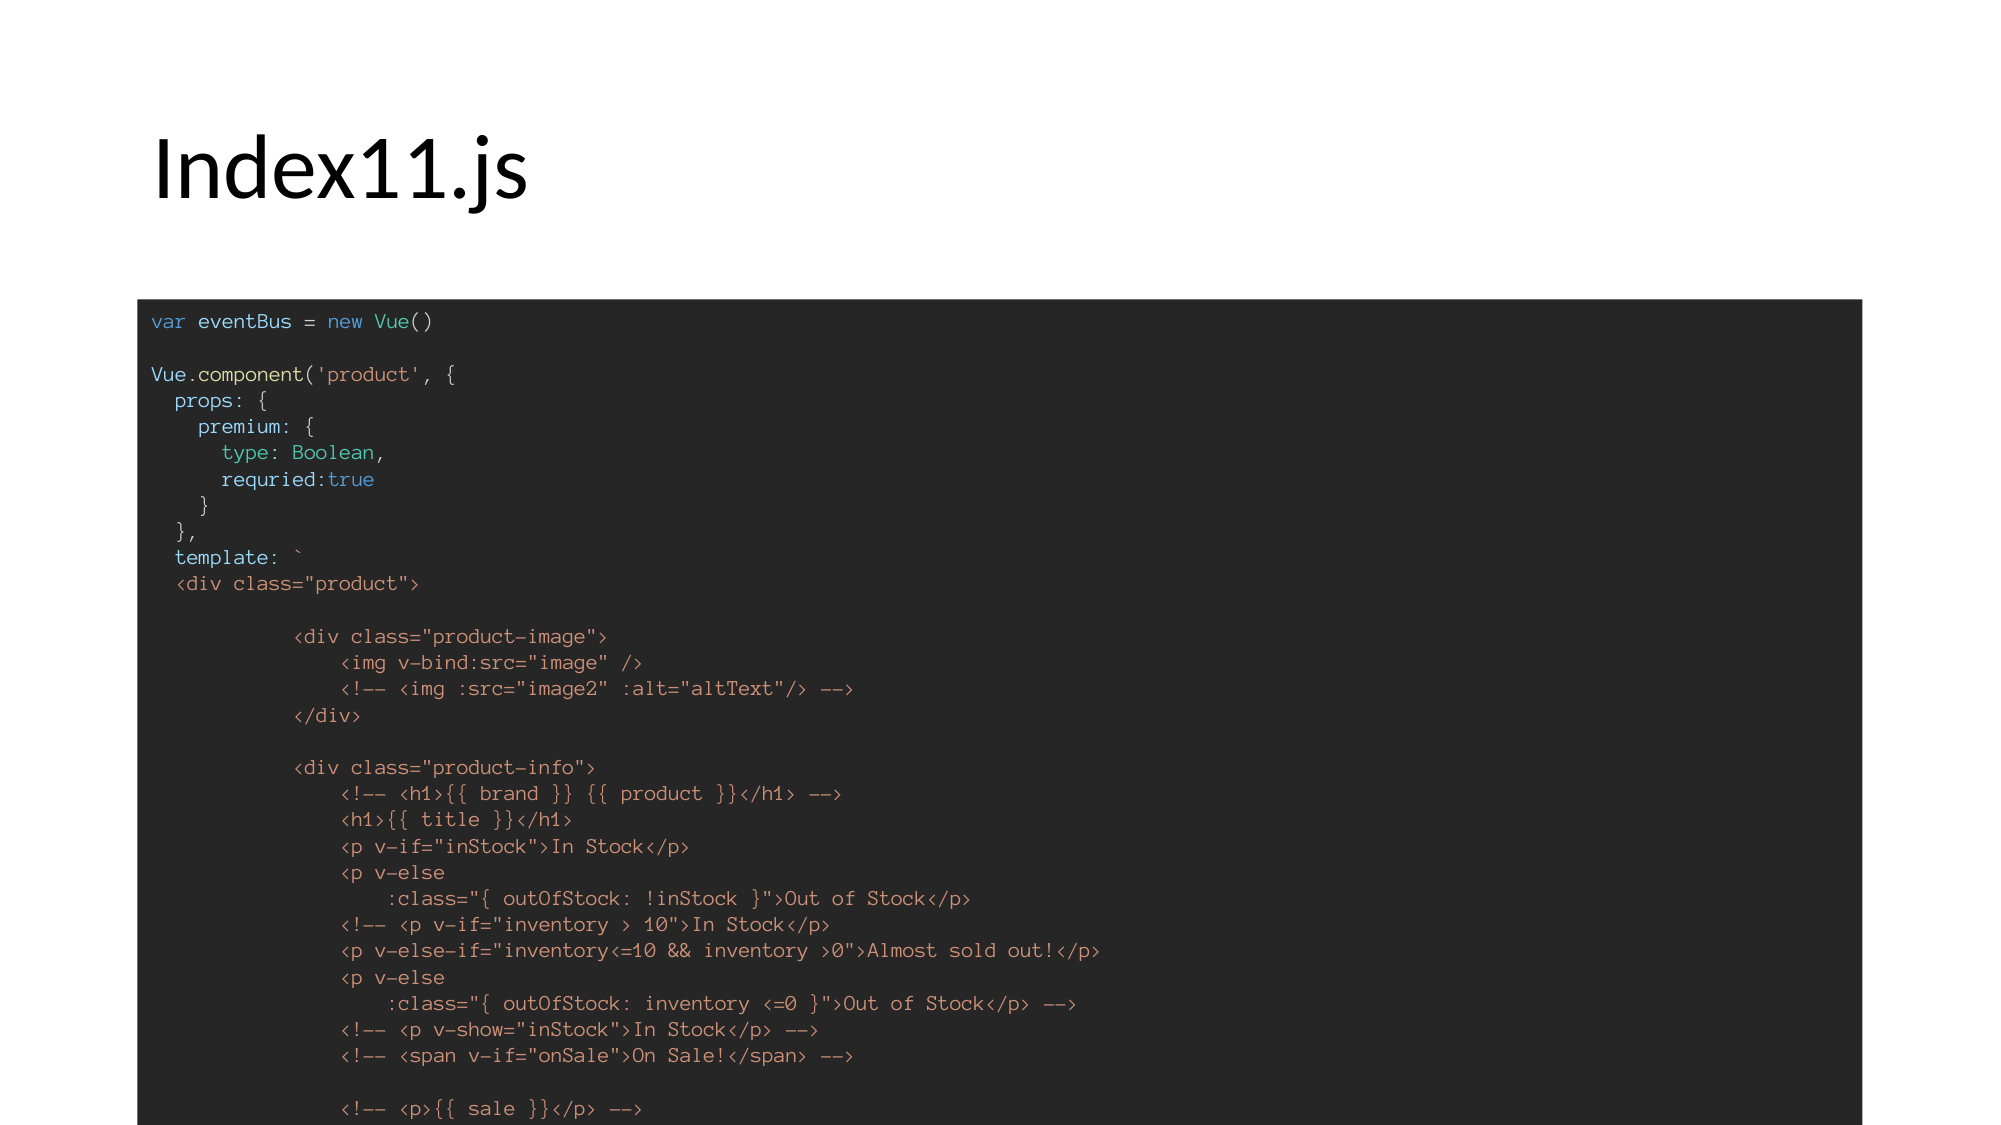

# Index11.js

var eventBus = new Vue()
Vue.component('product', {
  props: {
    premium: {
      type: Boolean,
      requried:true
    }
  },
  template: `
  <div class="product">

            <div class="product-image">
                <img v-bind:src="image" />
                <!-- <img :src="image2" :alt="altText"/> -->
            </div>

            <div class="product-info">
                <!-- <h1>{{ brand }} {{ product }}</h1> -->
                <h1>{{ title }}</h1>
                <p v-if="inStock">In Stock</p>
                <p v-else
                    :class="{ outOfStock: !inStock }">Out of Stock</p>
                <!-- <p v-if="inventory > 10">In Stock</p>
                <p v-else-if="inventory<=10 && inventory >0">Almost sold out!</p>
                <p v-else
                    :class="{ outOfStock: inventory <=0 }">Out of Stock</p> -->
                <!-- <p v-show="inStock">In Stock</p> -->
                <!-- <span v-if="onSale">On Sale!</span> -->
                <!-- <p>{{ sale }}</p> -->
                <p>Shipping: {{ shipping }}</p>
                <ul>
                    <li v-for="detail in details">{{ detail }}</li>
                </ul>
                <!-- <div v-for="variant in variants"  -->
                <div v-for="(variant, index) in variants"
                    :key="variant.variantId"
                    class="color-box"
                    :style="{ backgroundColor: variant.variantColor }"
                    @mouseover="updateProduct(index)">
                    <!-- <p> {{ variant.variantColor }}</p> -->
                    <!-- <p @mouseover="updateProduct(variant.variantImage)"> {{ variant.variantColor }}</p> -->
                </div>
                <!-- <button v-on:click="cart += 1">Add to Cart</button> -->
                <!-- <button v-on:click="addToCart">Add to Cart</button> -->
                <button v-on:click="addToCart"
                        :disabled="!inStock"
                        :class="{ disabledButton: !inStock }">Add to Cart</button>

                <!-- <button v-on:click="removeFromCart">Remove from cart</button> -->
                <button @click="removeFromCart">Remove from cart</button>
            </div>
          <product-tabs :reviews="reviews"></product-tabs>
        </div>
  `,
  data() {
    return {
      brand: 'Vue Mastery',
      product: 'Socks',
      discription: 'Socks is footwear',
      // image: "./assets/vmSocks-green-onWhite.jpg",
      selectedVariant: 0,
      altText: "A pair of socks",
      // inStock: true,
      // inventory: 11,
      onSale: false,
      details: ['80% cotton', '20% polyester', 'Gender-neutral'],
      variants: [
        {
          variantId: 2234,
          variantColor: "green",
          variantImage: './assets/vmSocks-green-onWhite.jpg',
          variantQuantity: 10
        },
        {
          variantId: 2235,
          variantColor: "blue",
          variantImage: './assets/vmSocks-blue-onWhite.jpg',
          variantQuantity: 0
        }
      ],
      reviews: []
    }
  },
  methods: {
    // addToCart: function () {
    //   this.cart += 1
    // },
    // updateProduct: function (variantImage) {
    //   this.image = variantImage
    // }
    addToCart() {
      this.$emit('add-to-cart', this.variants[this.selectedVariant].variantId)
    },
    removeFromCart() {
      this.$emit('remove-from-cart', this.variants[this.selectedVariant].variantId)
    },
    updateProduct(index) {
      this.selectedVariant = index
      console.log(index)
    }
  },
  computed: {
    title() {
      return this.brand + ' ' + this.product
    },
    image() {
      return this.variants[this.selectedVariant].variantImage
    },
    inStock() {
      return this.variants[this.selectedVariant].variantQuantity
    },
    sale() {
      if (this.onSale) {
        return this.brand + ' ' + this.product + ' are on sale!'
      }
        return  this.brand + ' ' + this.product + ' are not on sale'
    },
    shipping() {
      if (this.premium) {
        return "Free"
      }
      return 2.99
    }
  },
  mounted() {
    eventBus.$on('review-submitted', productReview => {
      this.reviews.push(productReview)
    })
  }
})
Vue.component('product-review', {
  template: `
    <form class="review-form" @submit.prevent="onSubmit">
      <p class="error" v-if="errors.length">
        <b>Please correct the following error(s):</b>
        <ul>
          <li v-for="error in errors">{{ error }}</li>
        </ul>
      </p>
      <p>
        <label for="name">Name:</label>
        <input id="name" v-model="name">
      </p>
      <p>
        <label for="review">Review:</label>
        <textarea id="review" v-model="review" required></textarea>
      </p>
      <p>
        <label for="rating">Rating:</label>
        <select id="rating" v-model.number="rating">
          <option>5</option>
          <option>4</option>
          <option>3</option>
          <option>2</option>
          <option>1</option>
        </select>
      </p>
      <p>Would you recommend this product?</p>
      <label>
        Yes
        <input type="radio" value="Yes" v-model="recommend"/>
      </label>
      <label>
        No
        <input type="radio" value="No" v-model="recommend"/>
      </label>
      <p>
        <input type="submit" value="Submit">
      </p>
    </form>
  `,
  data() {
    return {
      name: null,
      review: null,
      rating: null,
      recommend: null,
      errors: []
    }
  },
  methods: {
    onSubmit() {
      if (this.name && this.review && this.rating) {
        let productReview = {
          name: this.name,
          review: this.review,
          rating: this.rating,
          recommend: this.recommend
        }
        eventBus.$emit('review-submitted', productReview)
        this.name = null
        this.review = null
        this.rating = null
        this.recommend = null
      } else {
        if(!this.name) this.errors.push("Name Required.")
        if(!this.review) this.errors.push("Review Required.")
        if(!this.rating) this.errors.push("Rating Required.")
        if(!this.recommend) this.errors.push("Recommend Required.")
      }

    }
  }
})
Vue.component('product-tabs', {
  props: {
    reviews: {
      type: Array,
      required: true
    }
  },
  template: `
    <div>
      <span class="tab"
            :class="{ activeTab: selectedTab === tab }"
            v-for="(tab, index) in tabs"
            :key="index"
            @click="selectedTab = tab">
            {{ tab }}</span>
        <div>
        <h2>Reviews</h2>
        <div v-show="selectedTab === 'Reviews'">
          <p v-if="!reviews.length">There are no reviews yet.</p>
          <ul>
            <li v-for="review in reviews">
            <p> {{ review.name }} </p>
            <p>Rating : {{ review.rating }} </p>
            <p> {{ review.review }} </p>
            <p>Recommed : {{ review.recommend }} </p>
            </li>
          </ul>
        </div>
      </div>
      <product-review v-show="selectedTab === 'Make a Review'"></product-review>
    </div>

  `,
  data() {
    return {
      tabs: ['Reviews', 'Make a Review'],
      selectedTab: 'Reviews'
    }
  }
})
//Add a description to the data object with the value "A pair of warm, fuzzy socks". Then display the description using an expression in an p element, underneath the h1.
var app = new Vue({
    el: '#app',
    data: {
      premium: true,
      cart: []
    },
    methods: {
      updateCart(id) {
        this.cart.push(id)
      },
      removeItem(id) {
        for(var i = this.cart.length - 1; i >= 0; i--) {
          if (this.cart[i] === id) {
             this.cart.splice(i, 1);
          }
        }
      }
    }
  })